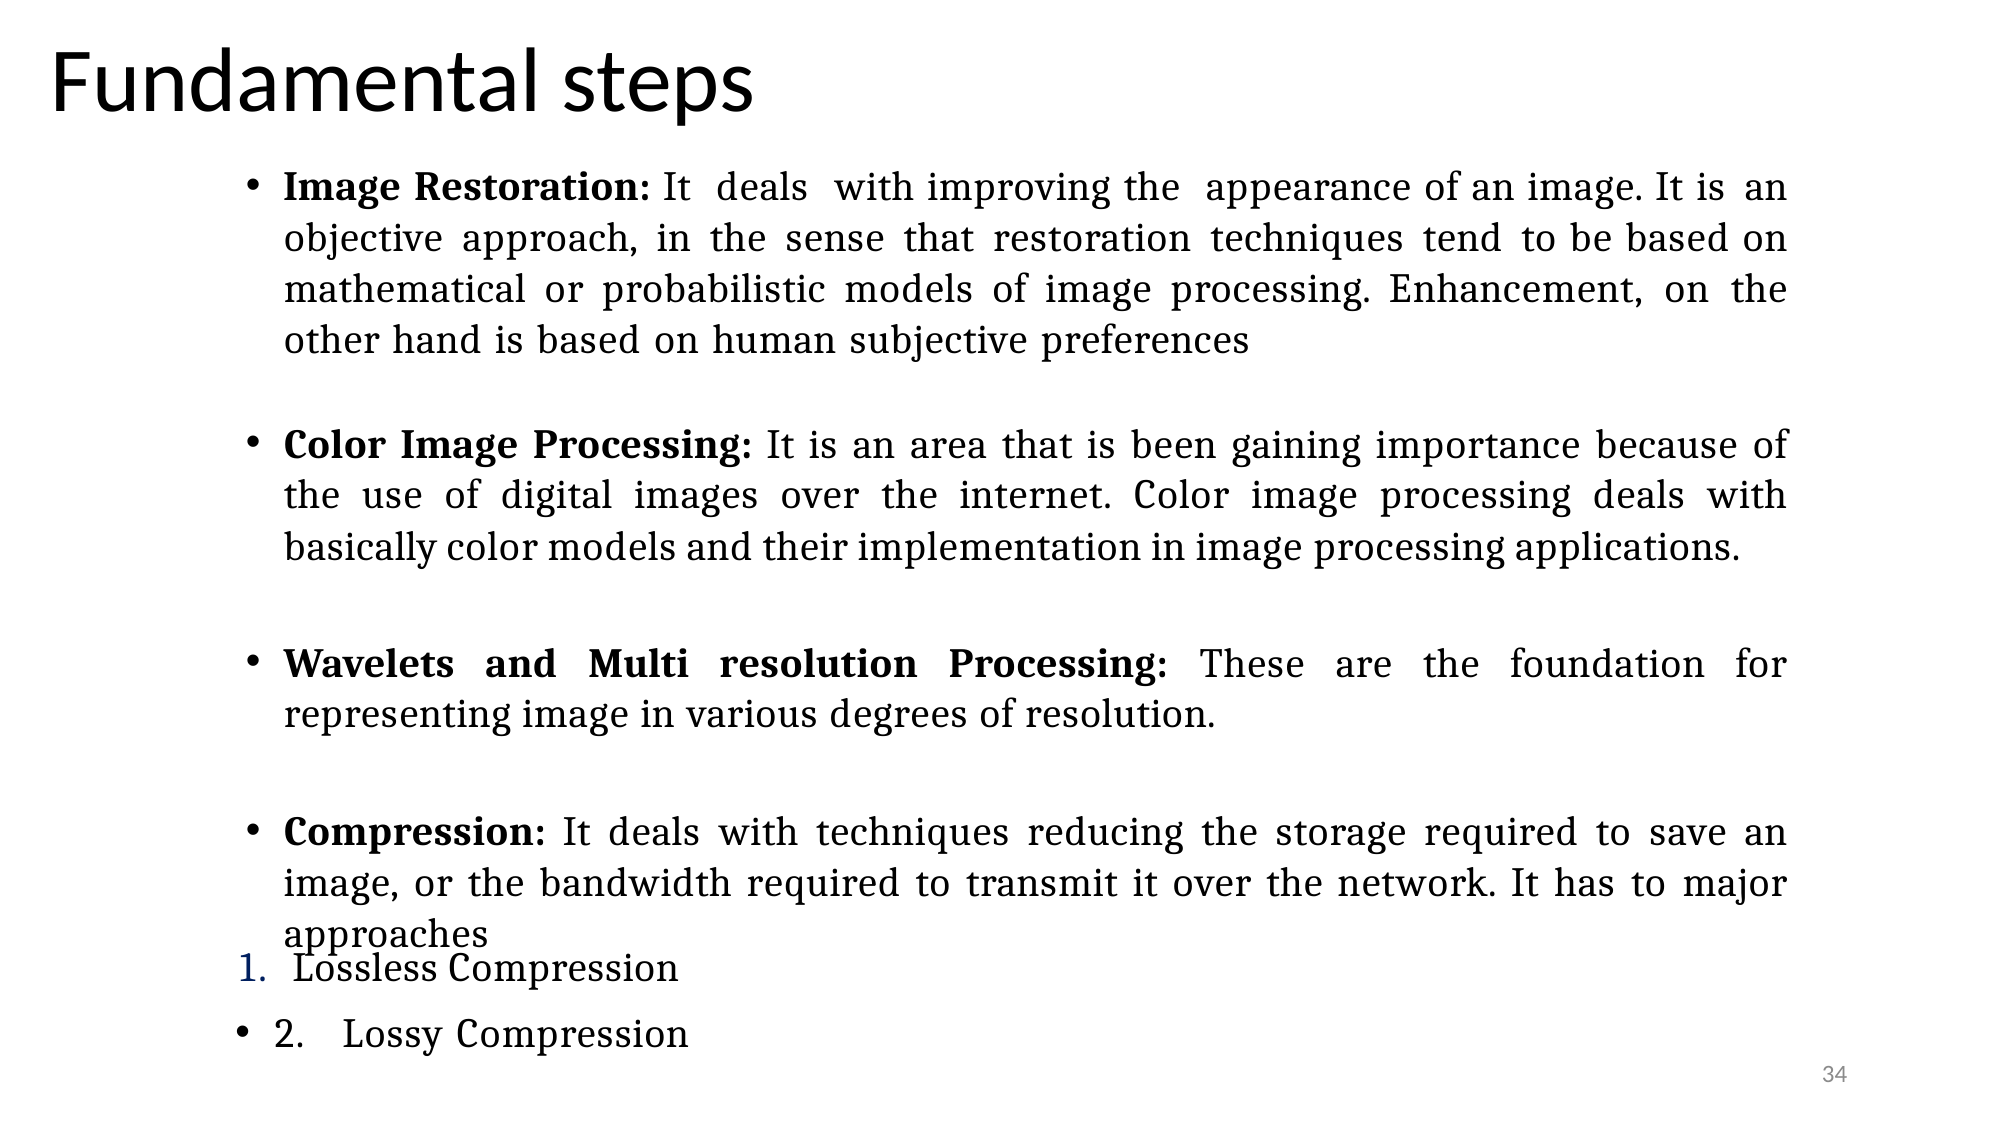

# Fundamental steps
Image Restoration: It  deals  with improving the  appearance of an image. It is an objective approach, in the sense that restoration techniques tend to be based on mathematical or probabilistic models of image processing. Enhancement, on the other hand is based on human subjective preferences

Color Image Processing: It is an area that is been gaining importance because of the use of digital images over the internet. Color image processing deals with basically color models and their implementation in image processing applications.

Wavelets and Multi resolution Processing: These are the foundation for representing image in various degrees of resolution.

Compression: It deals with techniques reducing the storage required to save an image, or the bandwidth required to transmit it over the network. It has to major approaches
Lossless Compression
2.    Lossy Compression
34